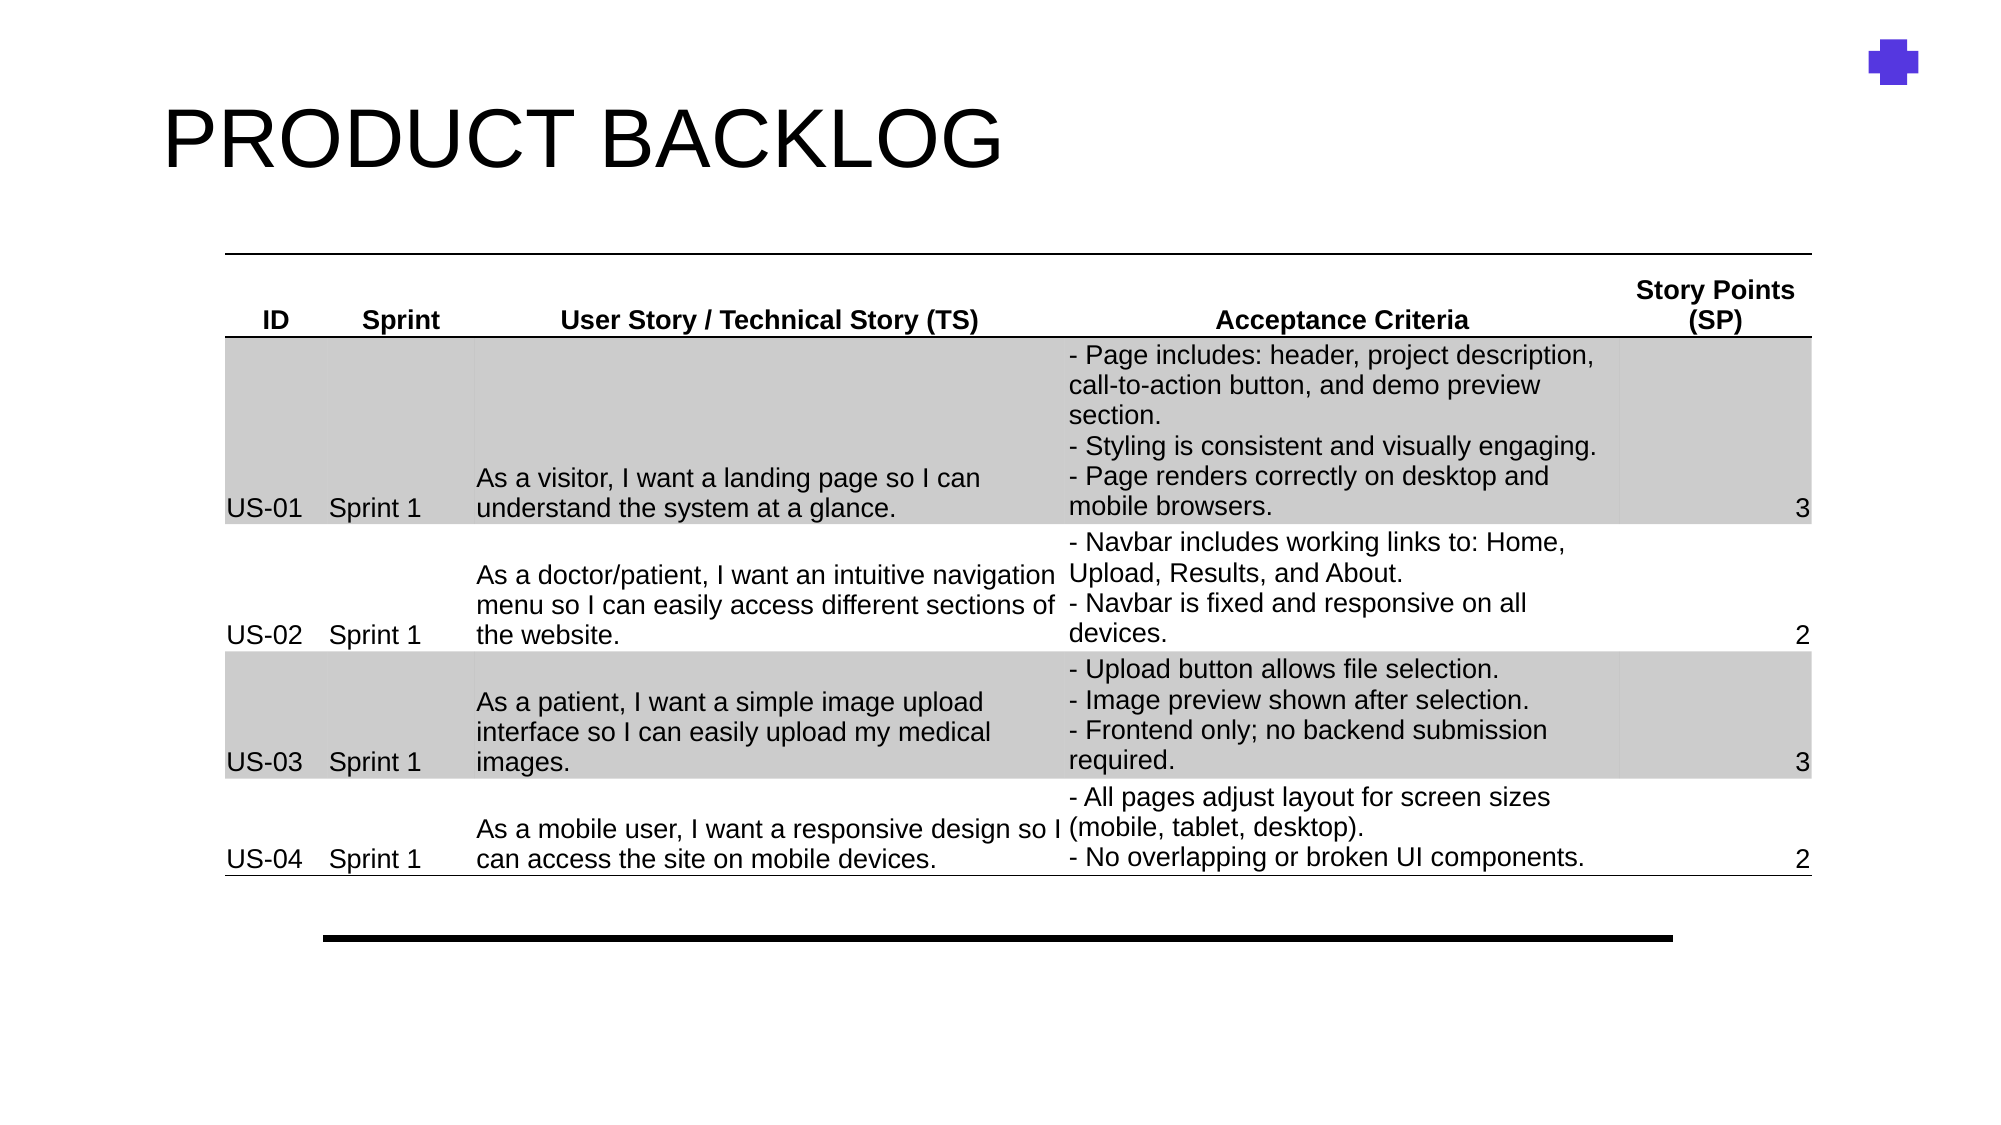

# Product Backlog
| ID | Sprint | User Story / Technical Story (TS) | Acceptance Criteria | Story Points (SP) |
| --- | --- | --- | --- | --- |
| US-01 | Sprint 1 | As a visitor, I want a landing page so I can understand the system at a glance. | - Page includes: header, project description, call-to-action button, and demo preview section. - Styling is consistent and visually engaging. - Page renders correctly on desktop and mobile browsers. | 3 |
| US-02 | Sprint 1 | As a doctor/patient, I want an intuitive navigation menu so I can easily access different sections of the website. | - Navbar includes working links to: Home, Upload, Results, and About. - Navbar is fixed and responsive on all devices. | 2 |
| US-03 | Sprint 1 | As a patient, I want a simple image upload interface so I can easily upload my medical images. | - Upload button allows file selection. - Image preview shown after selection. - Frontend only; no backend submission required. | 3 |
| US-04 | Sprint 1 | As a mobile user, I want a responsive design so I can access the site on mobile devices. | - All pages adjust layout for screen sizes (mobile, tablet, desktop). - No overlapping or broken UI components. | 2 |